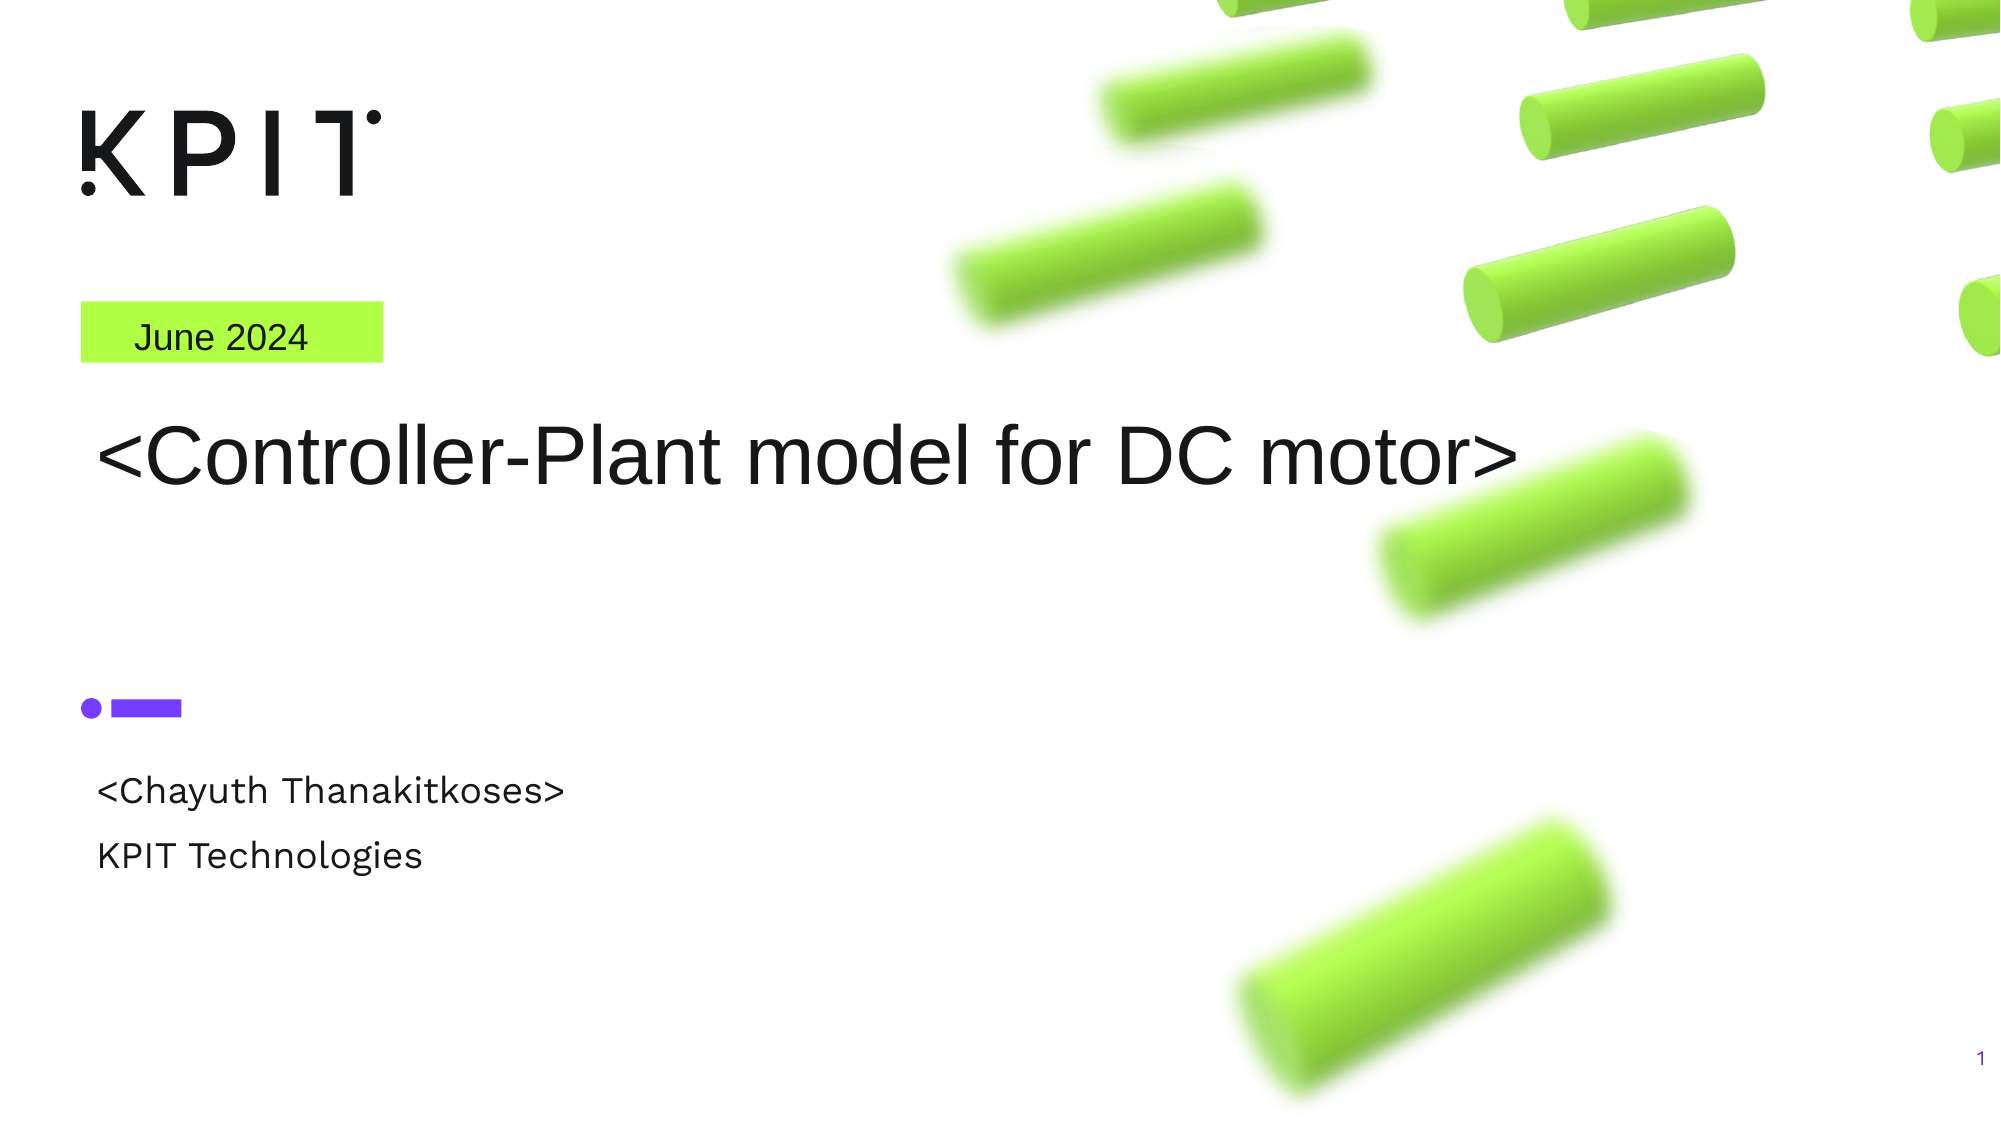

June 2024
# <Controller-Plant model for DC motor>
<Chayuth Thanakitkoses>
KPIT Technologies

1